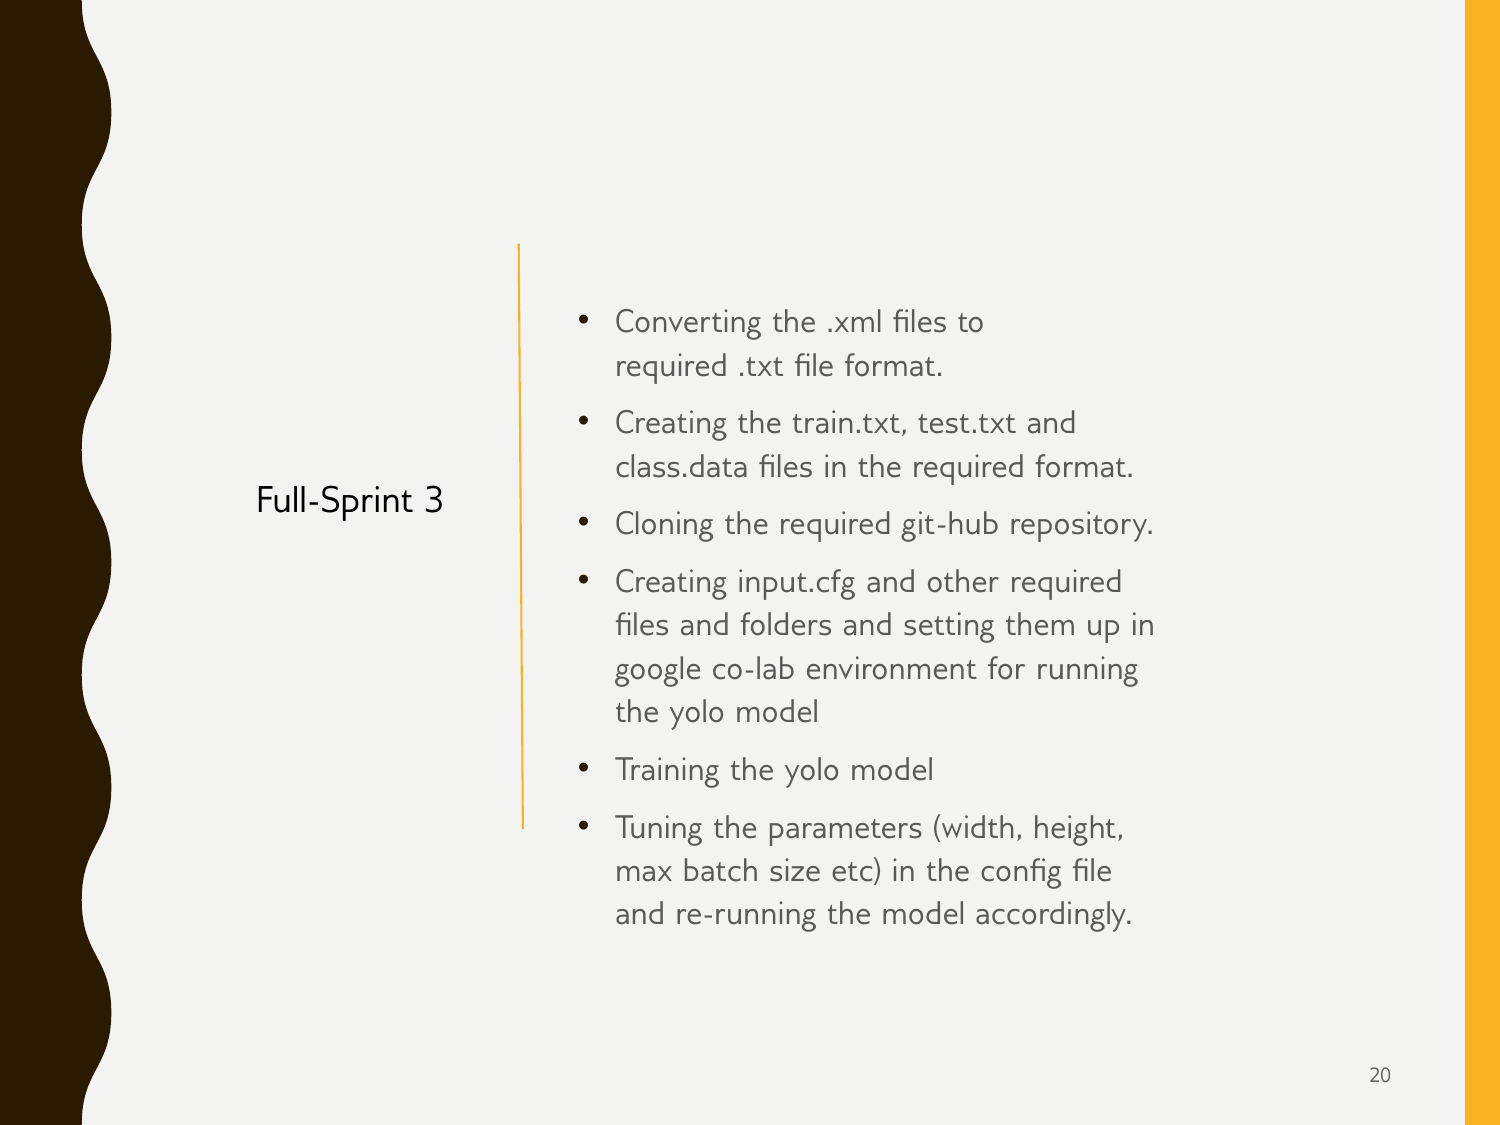

Converting the .xml files to required .txt file format.
Creating the train.txt, test.txt and class.data files in the required format.
Cloning the required git-hub repository.
Creating input.cfg and other required files and folders and setting them up in google co-lab environment for running the yolo model
Training the yolo model
Tuning the parameters (width, height, max batch size etc) in the config file and re-running the model accordingly.

Full-Sprint 3
20